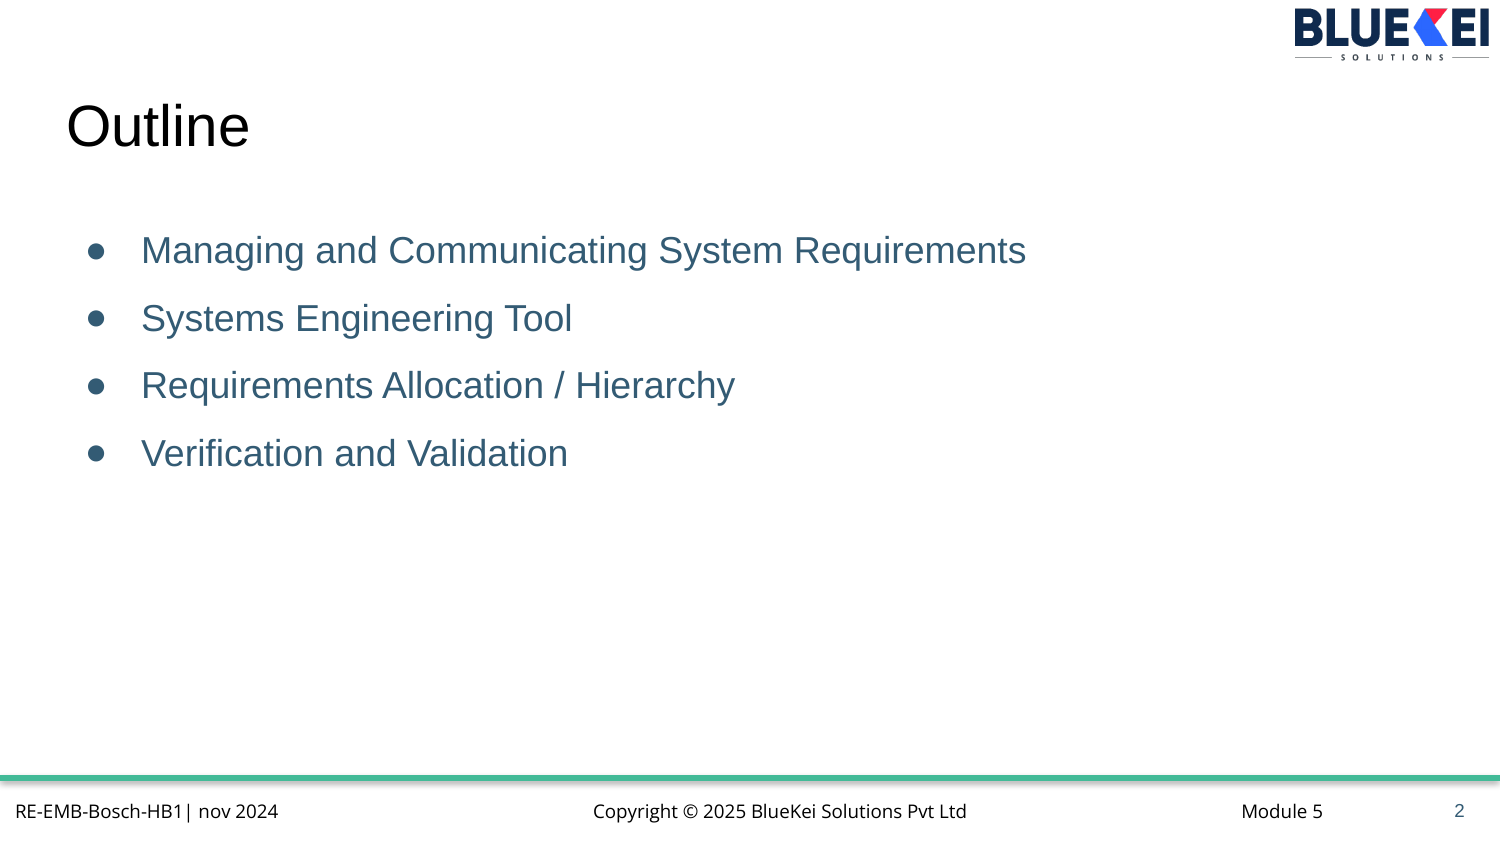

# Outline
Managing and Communicating System Requirements
Systems Engineering Tool
Requirements Allocation / Hierarchy
Verification and Validation
2